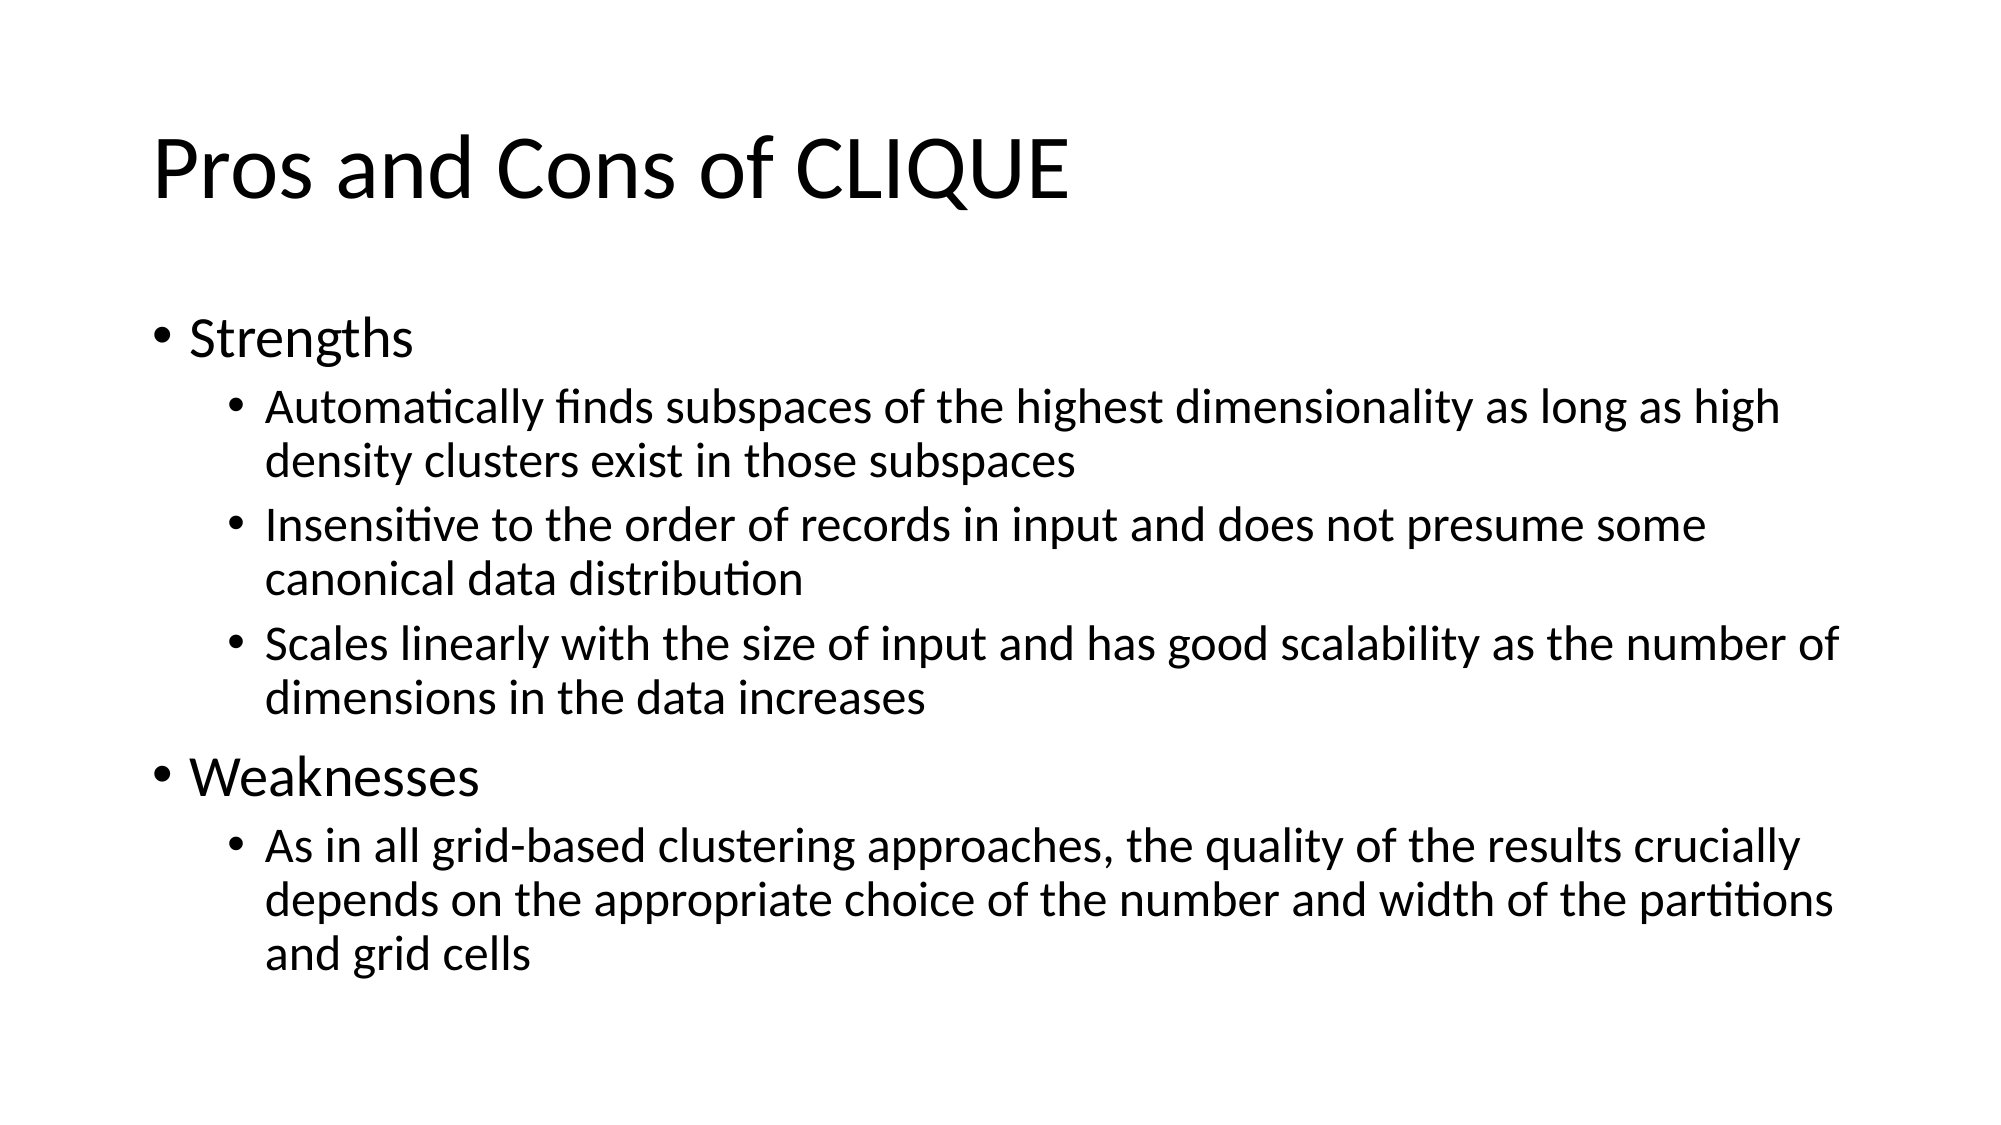

# Pros and Cons of CLIQUE
Strengths
Automatically finds subspaces of the highest dimensionality as long as high density clusters exist in those subspaces
Insensitive to the order of records in input and does not presume some canonical data distribution
Scales linearly with the size of input and has good scalability as the number of dimensions in the data increases
Weaknesses
As in all grid-based clustering approaches, the quality of the results crucially depends on the appropriate choice of the number and width of the partitions and grid cells